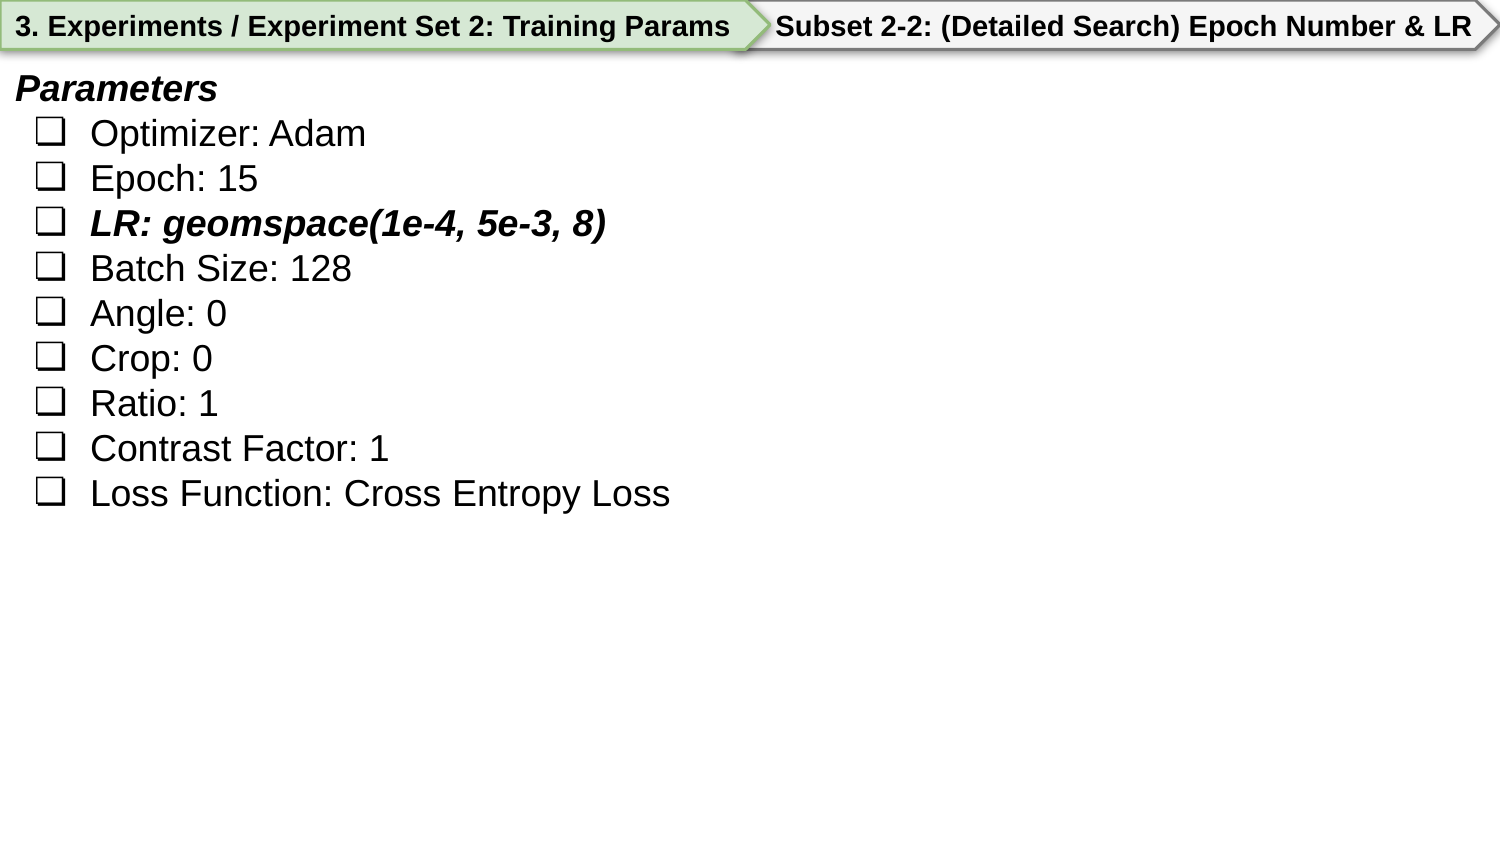

3. Experiments / Experiment Set 2: Training Params
   Subset 2-2: (Detailed Search) Epoch Number & LR
Parameters
Optimizer: Adam
Epoch: 15
LR: geomspace(1e-4, 5e-3, 8)
Batch Size: 128
Angle: 0
Crop: 0
Ratio: 1
Contrast Factor: 1
Loss Function: Cross Entropy Loss